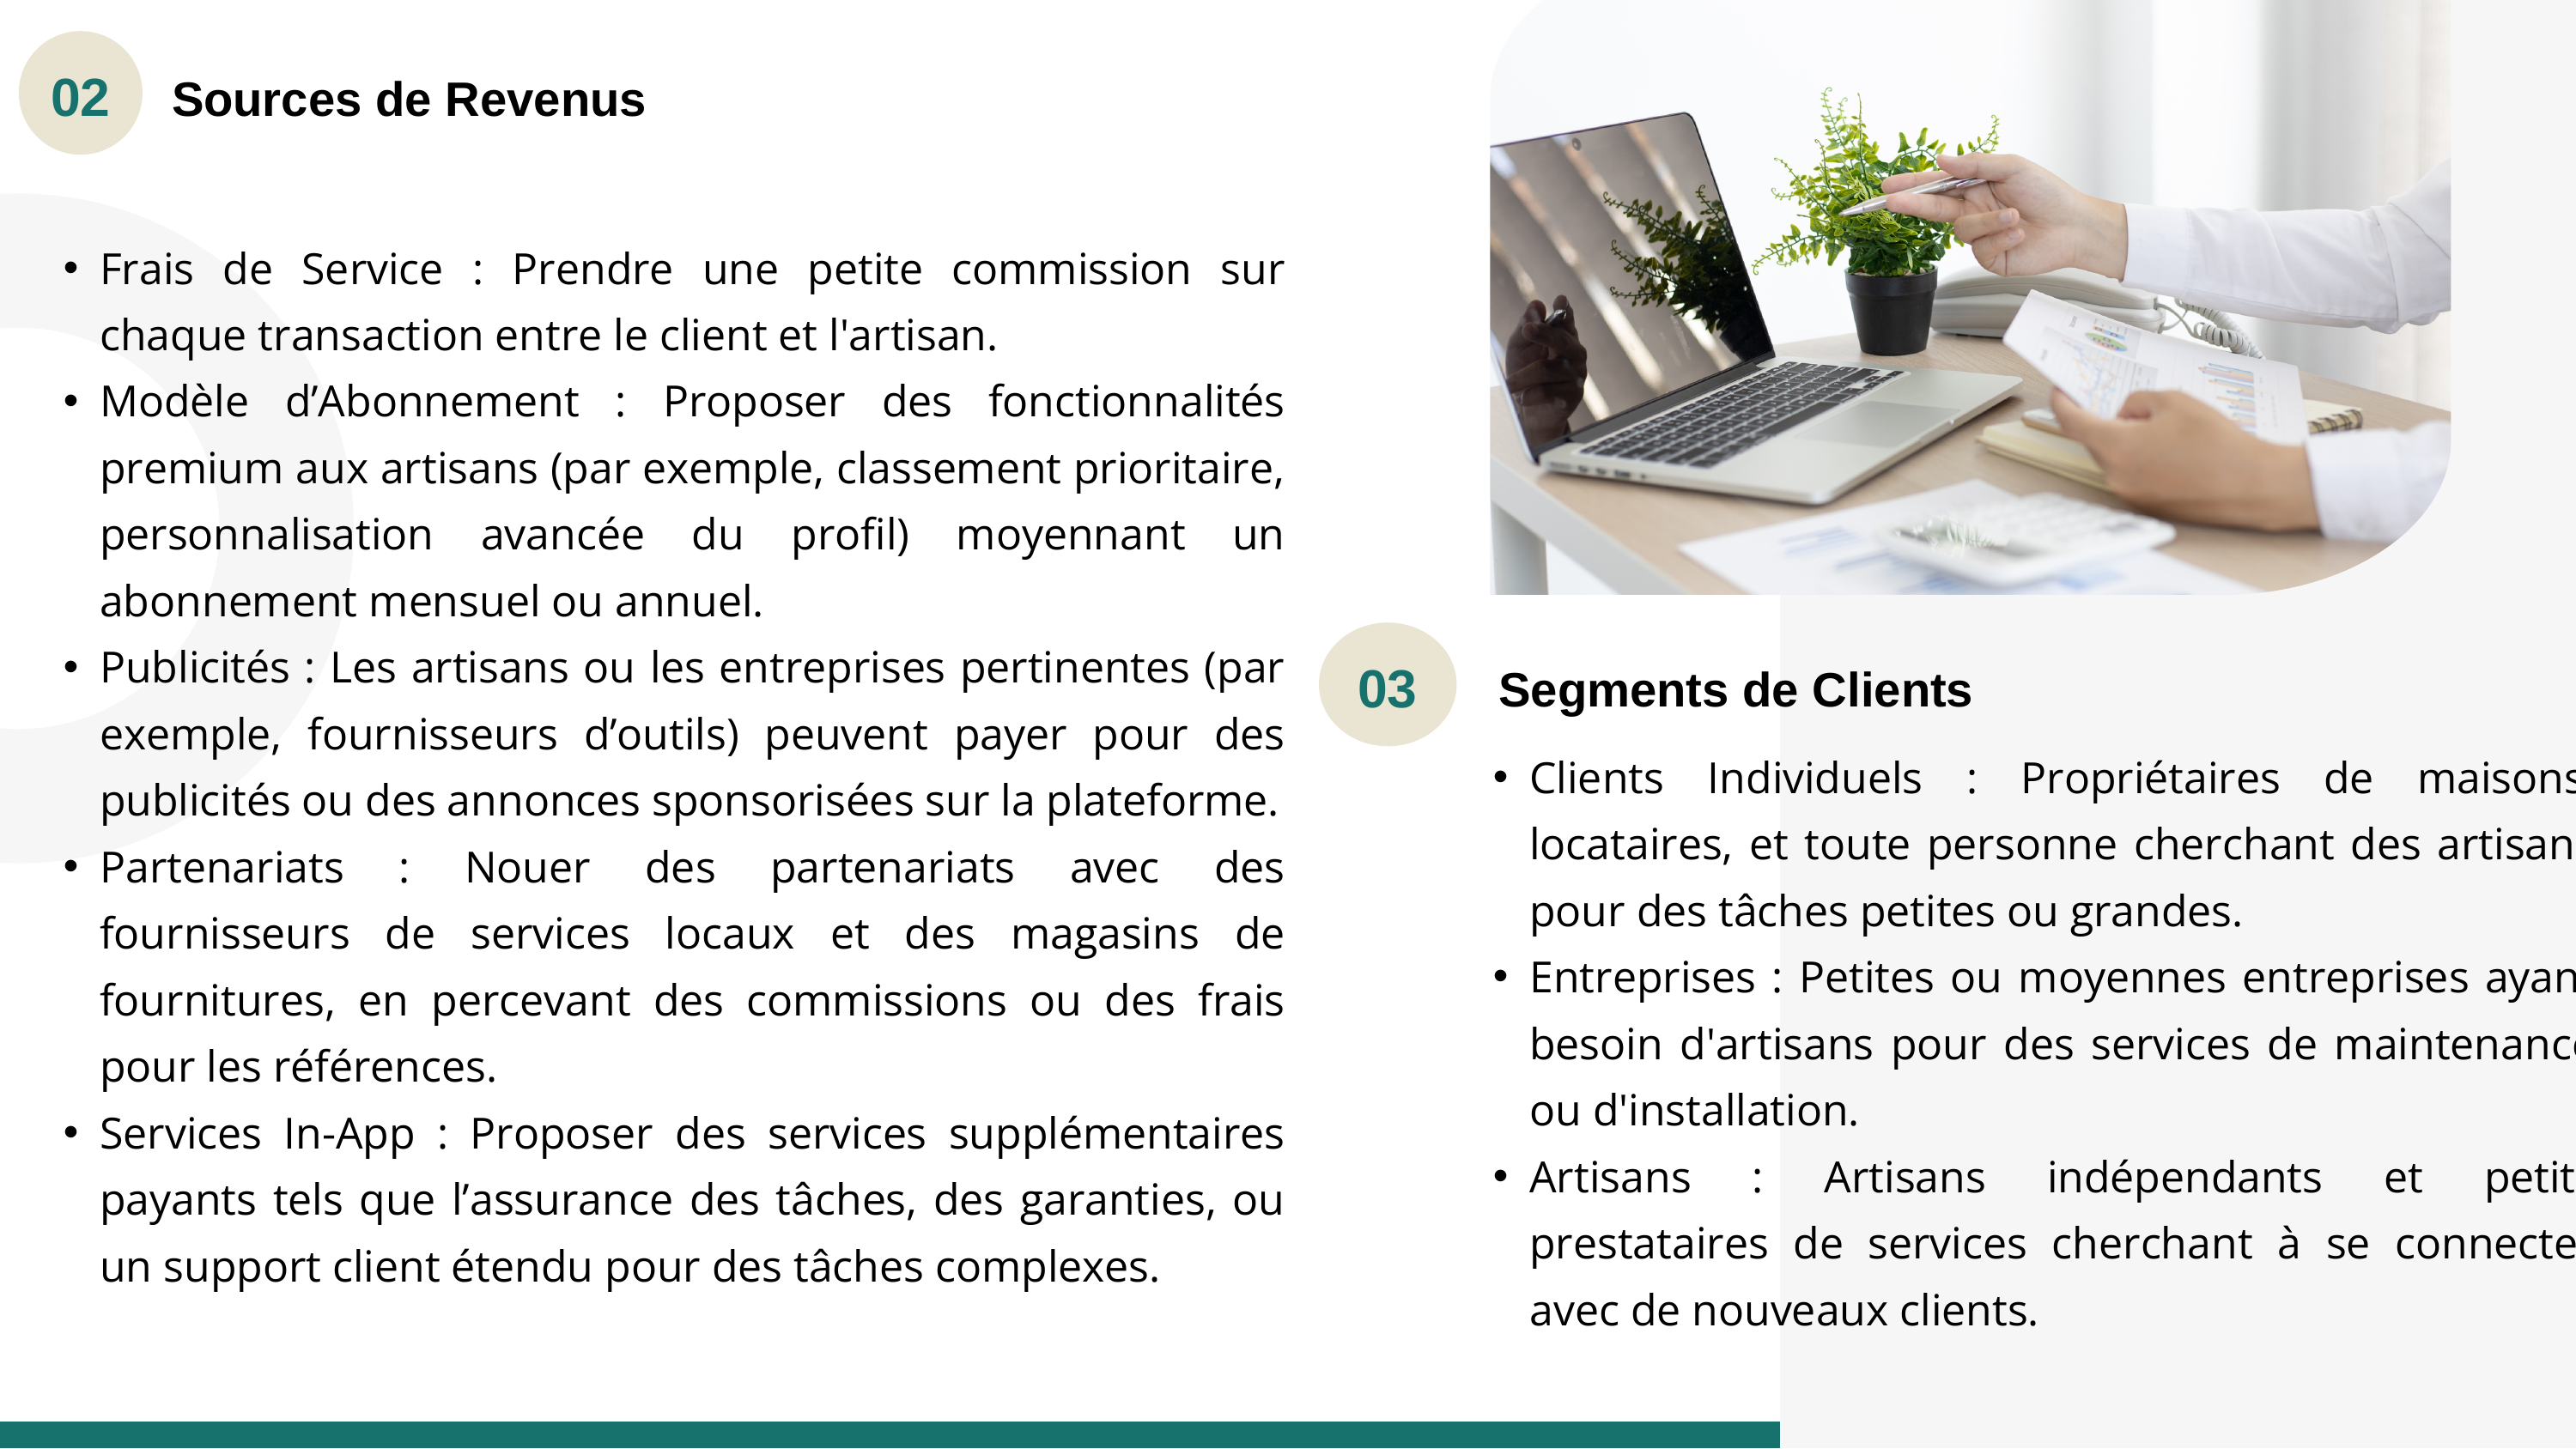

02
Sources de Revenus
Frais de Service : Prendre une petite commission sur chaque transaction entre le client et l'artisan.
Modèle d’Abonnement : Proposer des fonctionnalités premium aux artisans (par exemple, classement prioritaire, personnalisation avancée du profil) moyennant un abonnement mensuel ou annuel.
Publicités : Les artisans ou les entreprises pertinentes (par exemple, fournisseurs d’outils) peuvent payer pour des publicités ou des annonces sponsorisées sur la plateforme.
Partenariats : Nouer des partenariats avec des fournisseurs de services locaux et des magasins de fournitures, en percevant des commissions ou des frais pour les références.
Services In-App : Proposer des services supplémentaires payants tels que l’assurance des tâches, des garanties, ou un support client étendu pour des tâches complexes.

03
Segments de Clients
Clients Individuels : Propriétaires de maisons, locataires, et toute personne cherchant des artisans pour des tâches petites ou grandes.
Entreprises : Petites ou moyennes entreprises ayant besoin d'artisans pour des services de maintenance ou d'installation.
Artisans : Artisans indépendants et petits prestataires de services cherchant à se connecter avec de nouveaux clients.